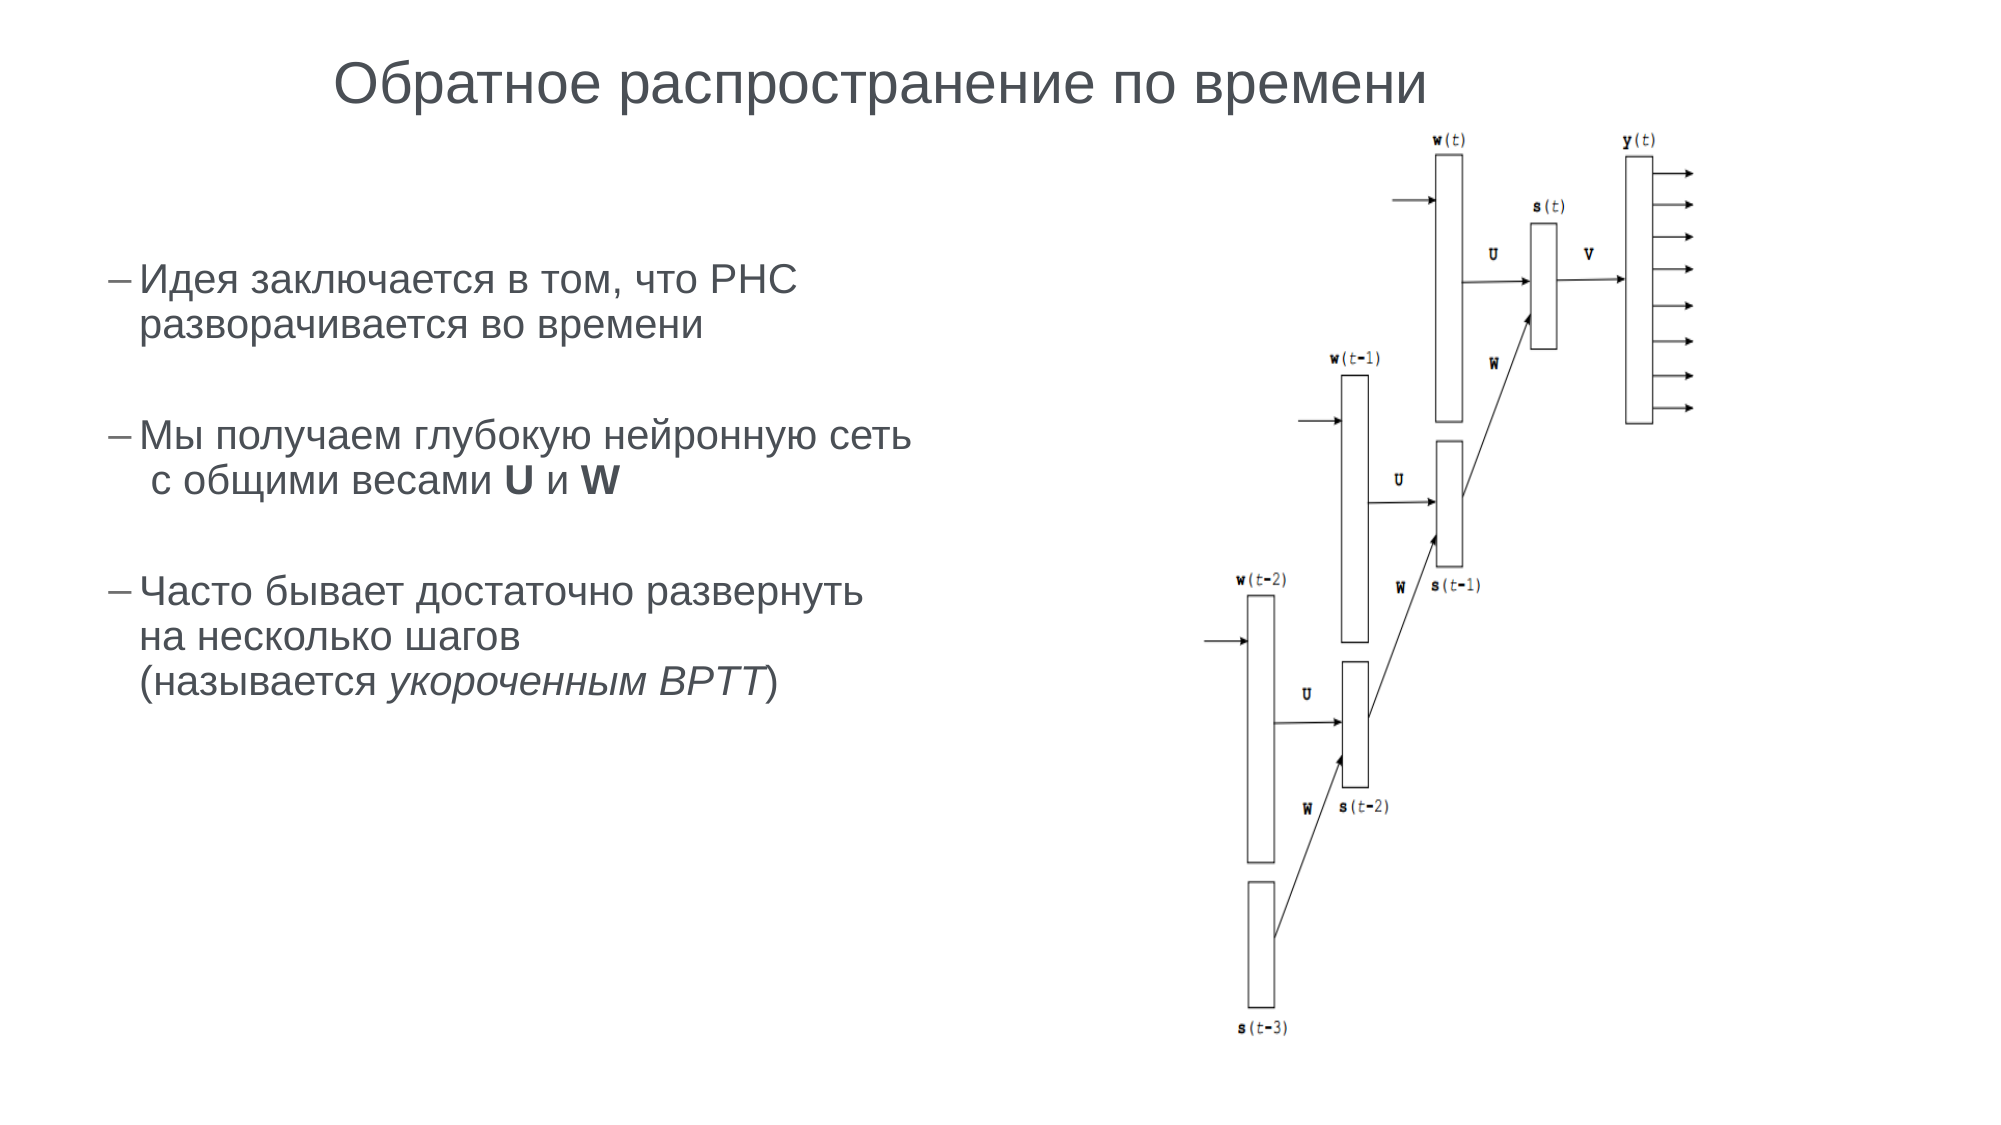

# Обратное распространение по времени

Идея заключается в том, что РНС
разворачивается во времени

Мы получаем глубокую нейронную сеть
 с общими весами U и W

Часто бывает достаточно развернуть
на несколько шагов
(называется укороченным BPTT)